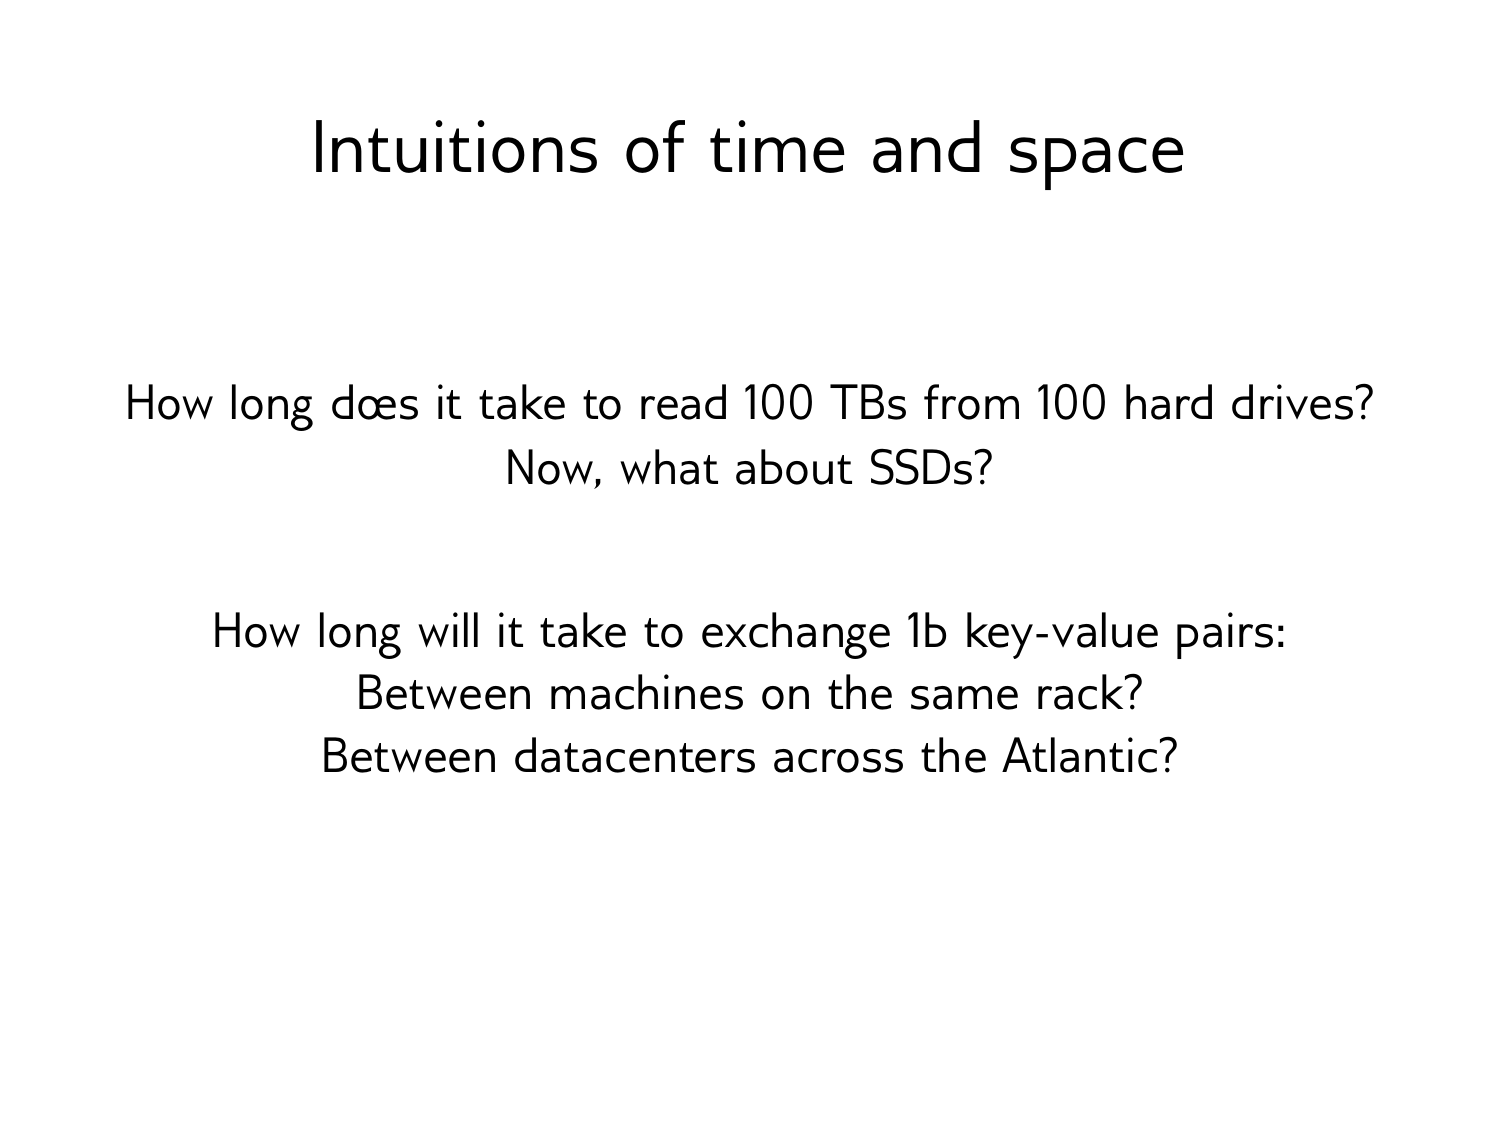

Intuitions of time and space
How long does it take to read 100 TBs from 100 hard drives?
Now, what about SSDs?
How long will it take to exchange 1b key-value pairs:
Between machines on the same rack?
Between datacenters across the Atlantic?